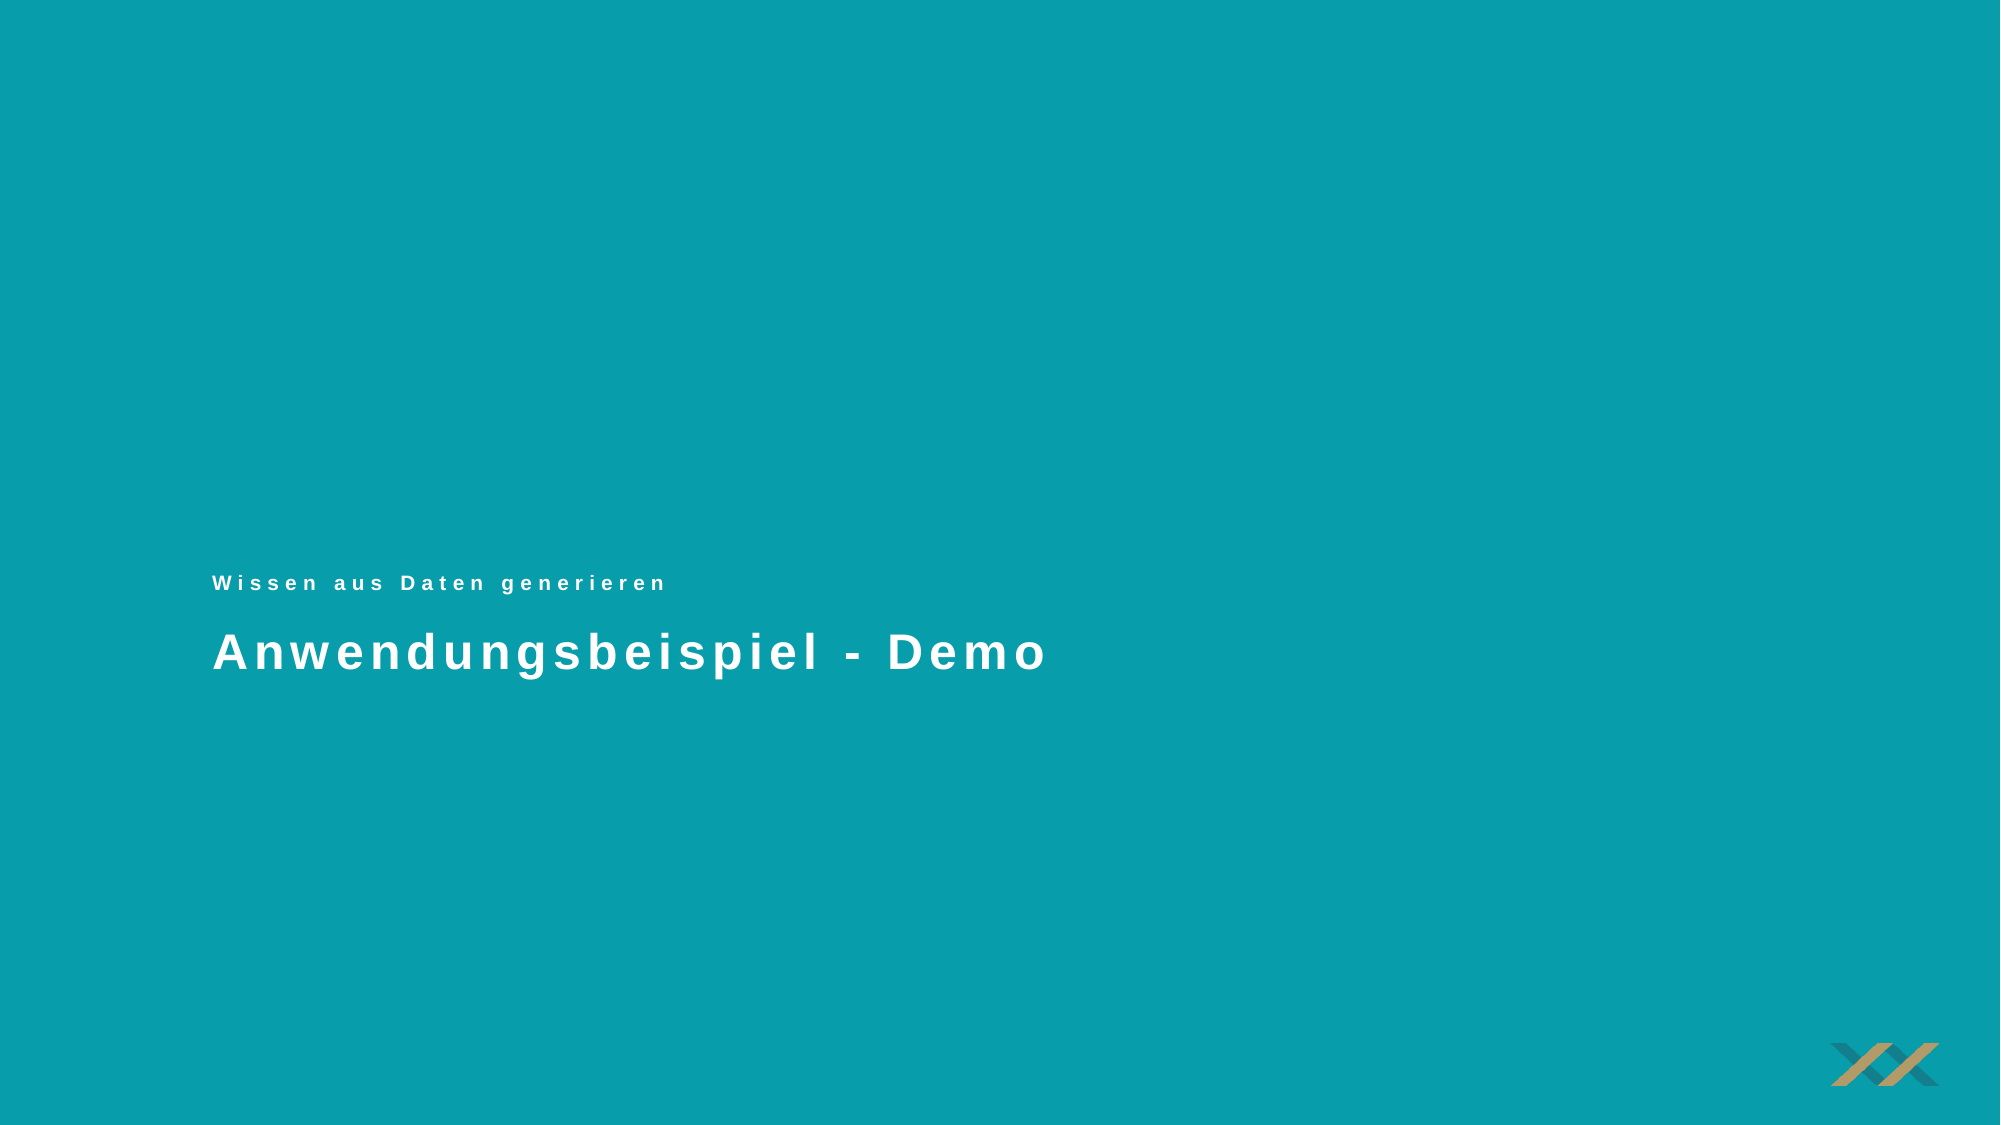

Wissen aus Daten generieren
Anwendungsbeispiel - Demo